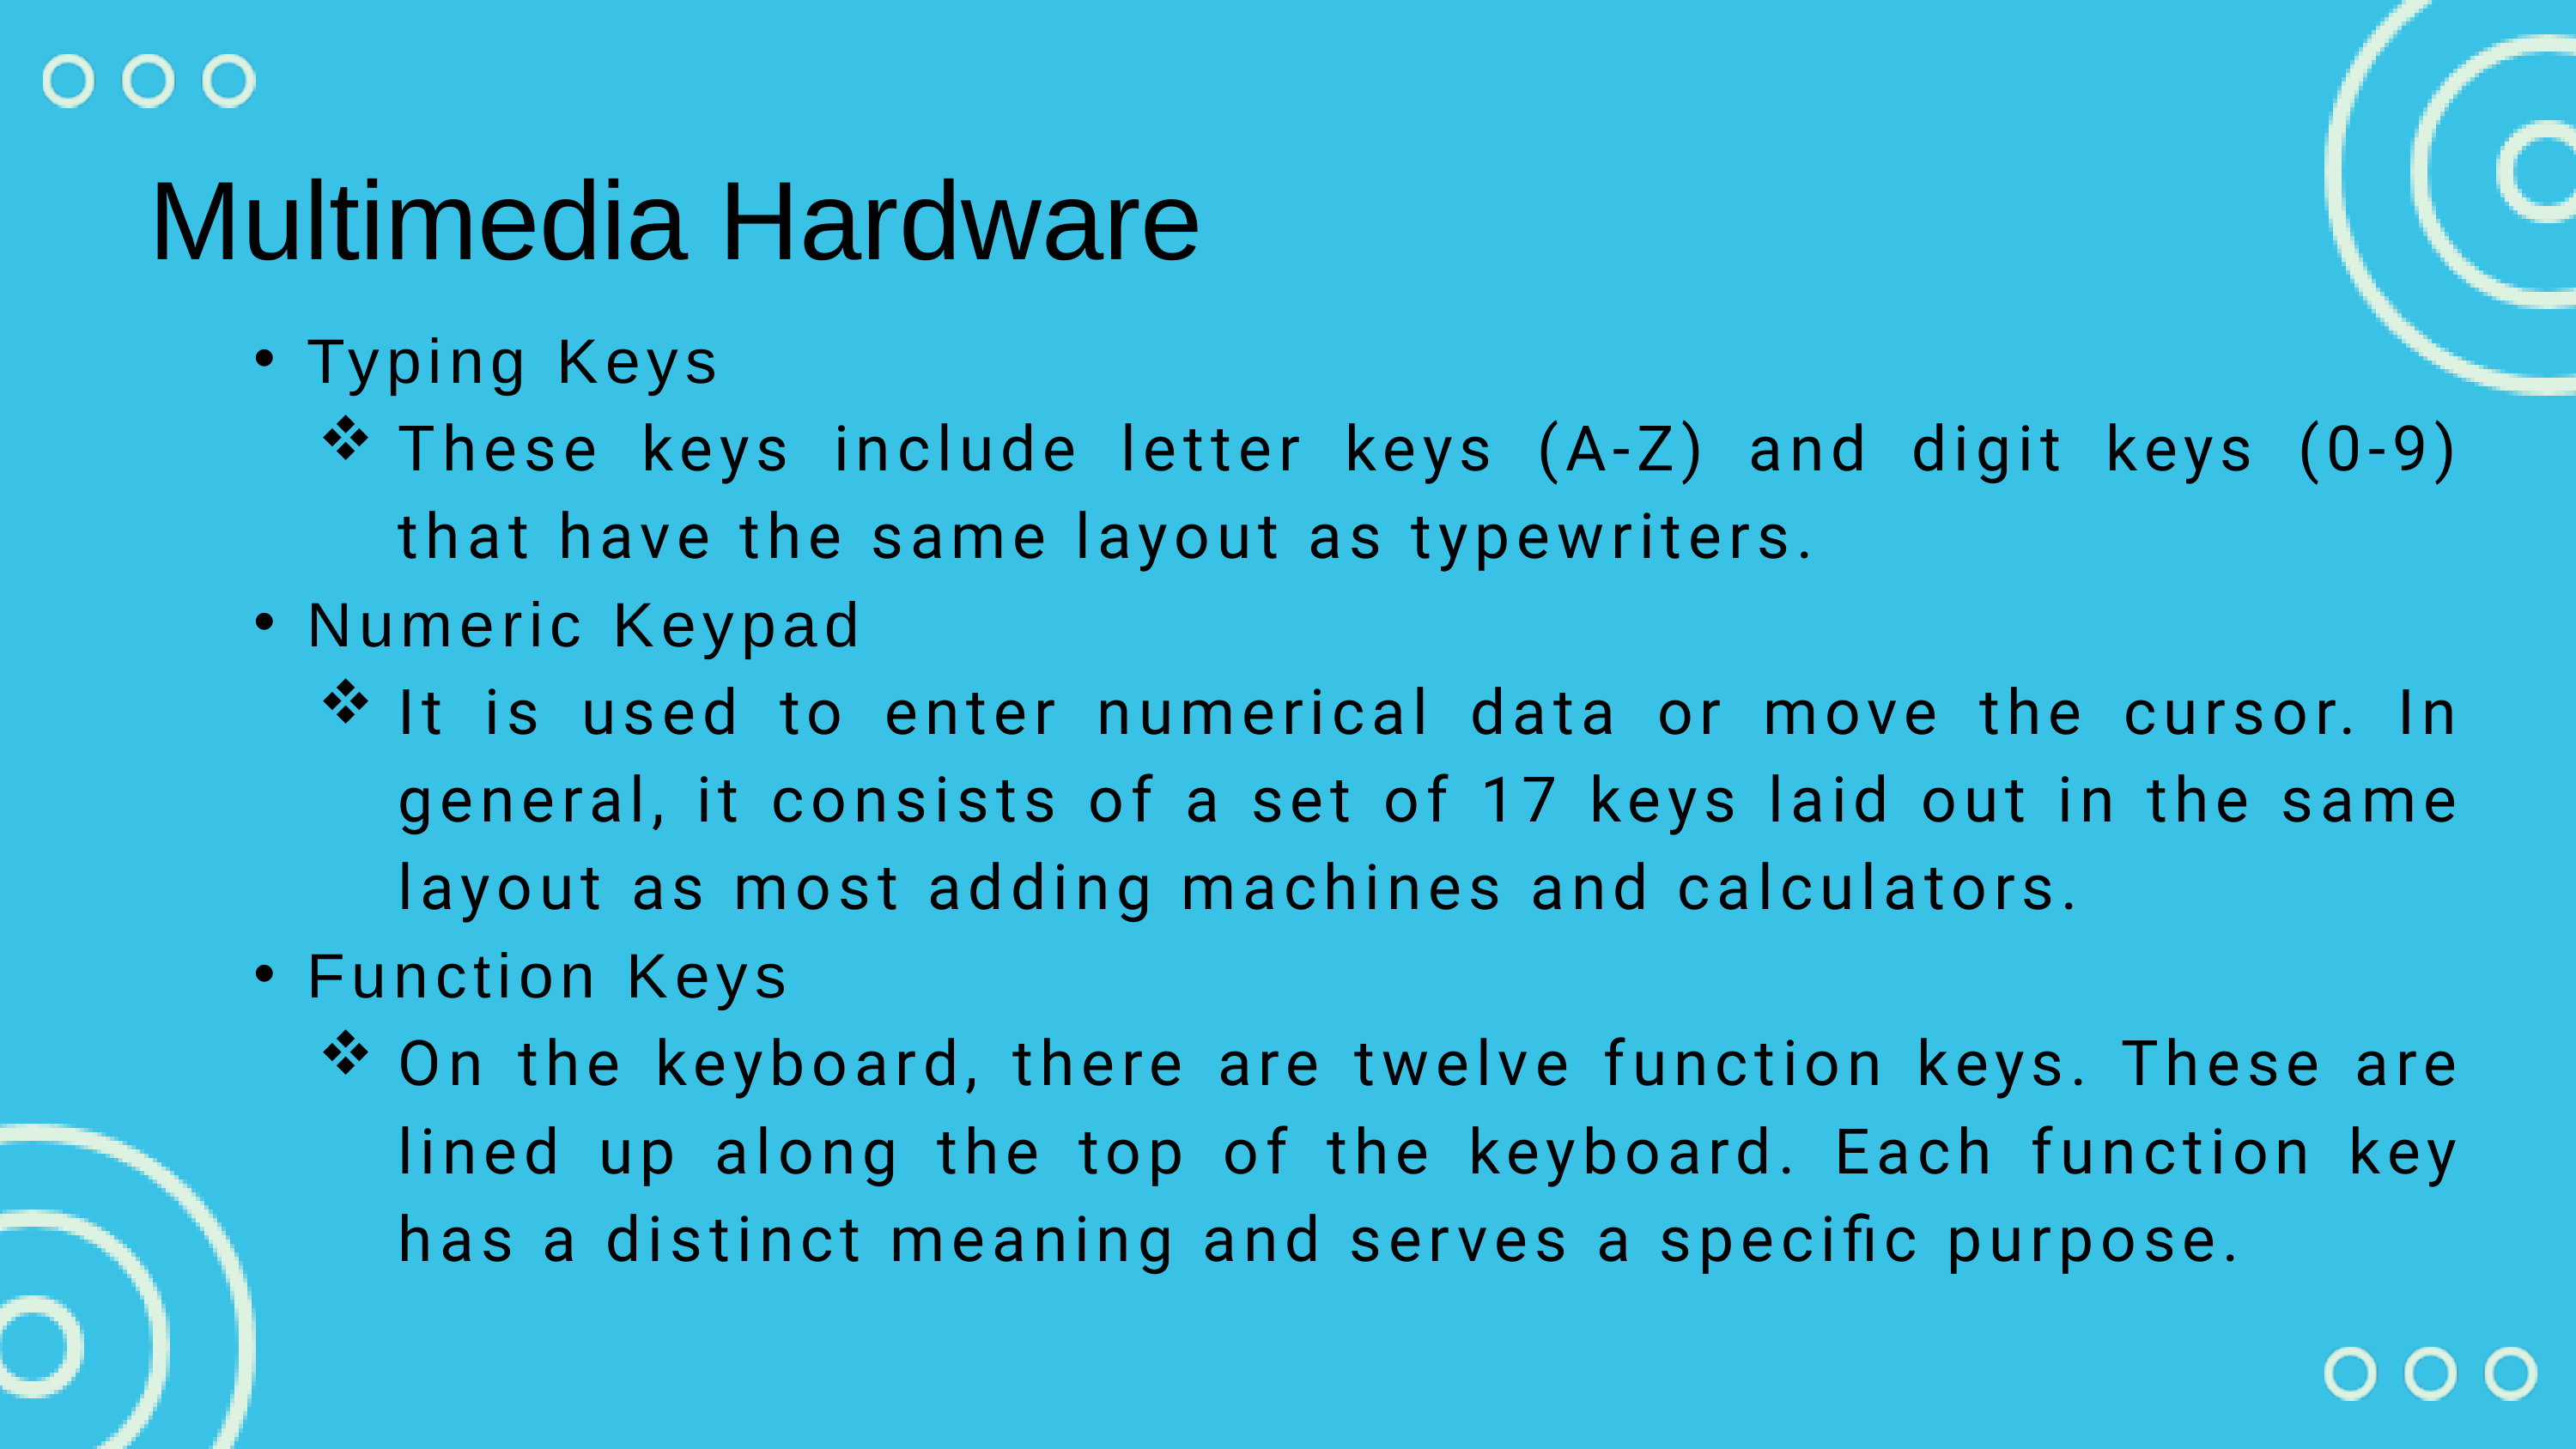

Multimedia Hardware
Typing Keys
These keys include letter keys (A-Z) and digit keys (0-9) that have the same layout as typewriters.
Numeric Keypad
It is used to enter numerical data or move the cursor. In general, it consists of a set of 17 keys laid out in the same layout as most adding machines and calculators.
Function Keys
On the keyboard, there are twelve function keys. These are lined up along the top of the keyboard. Each function key has a distinct meaning and serves a specific purpose.